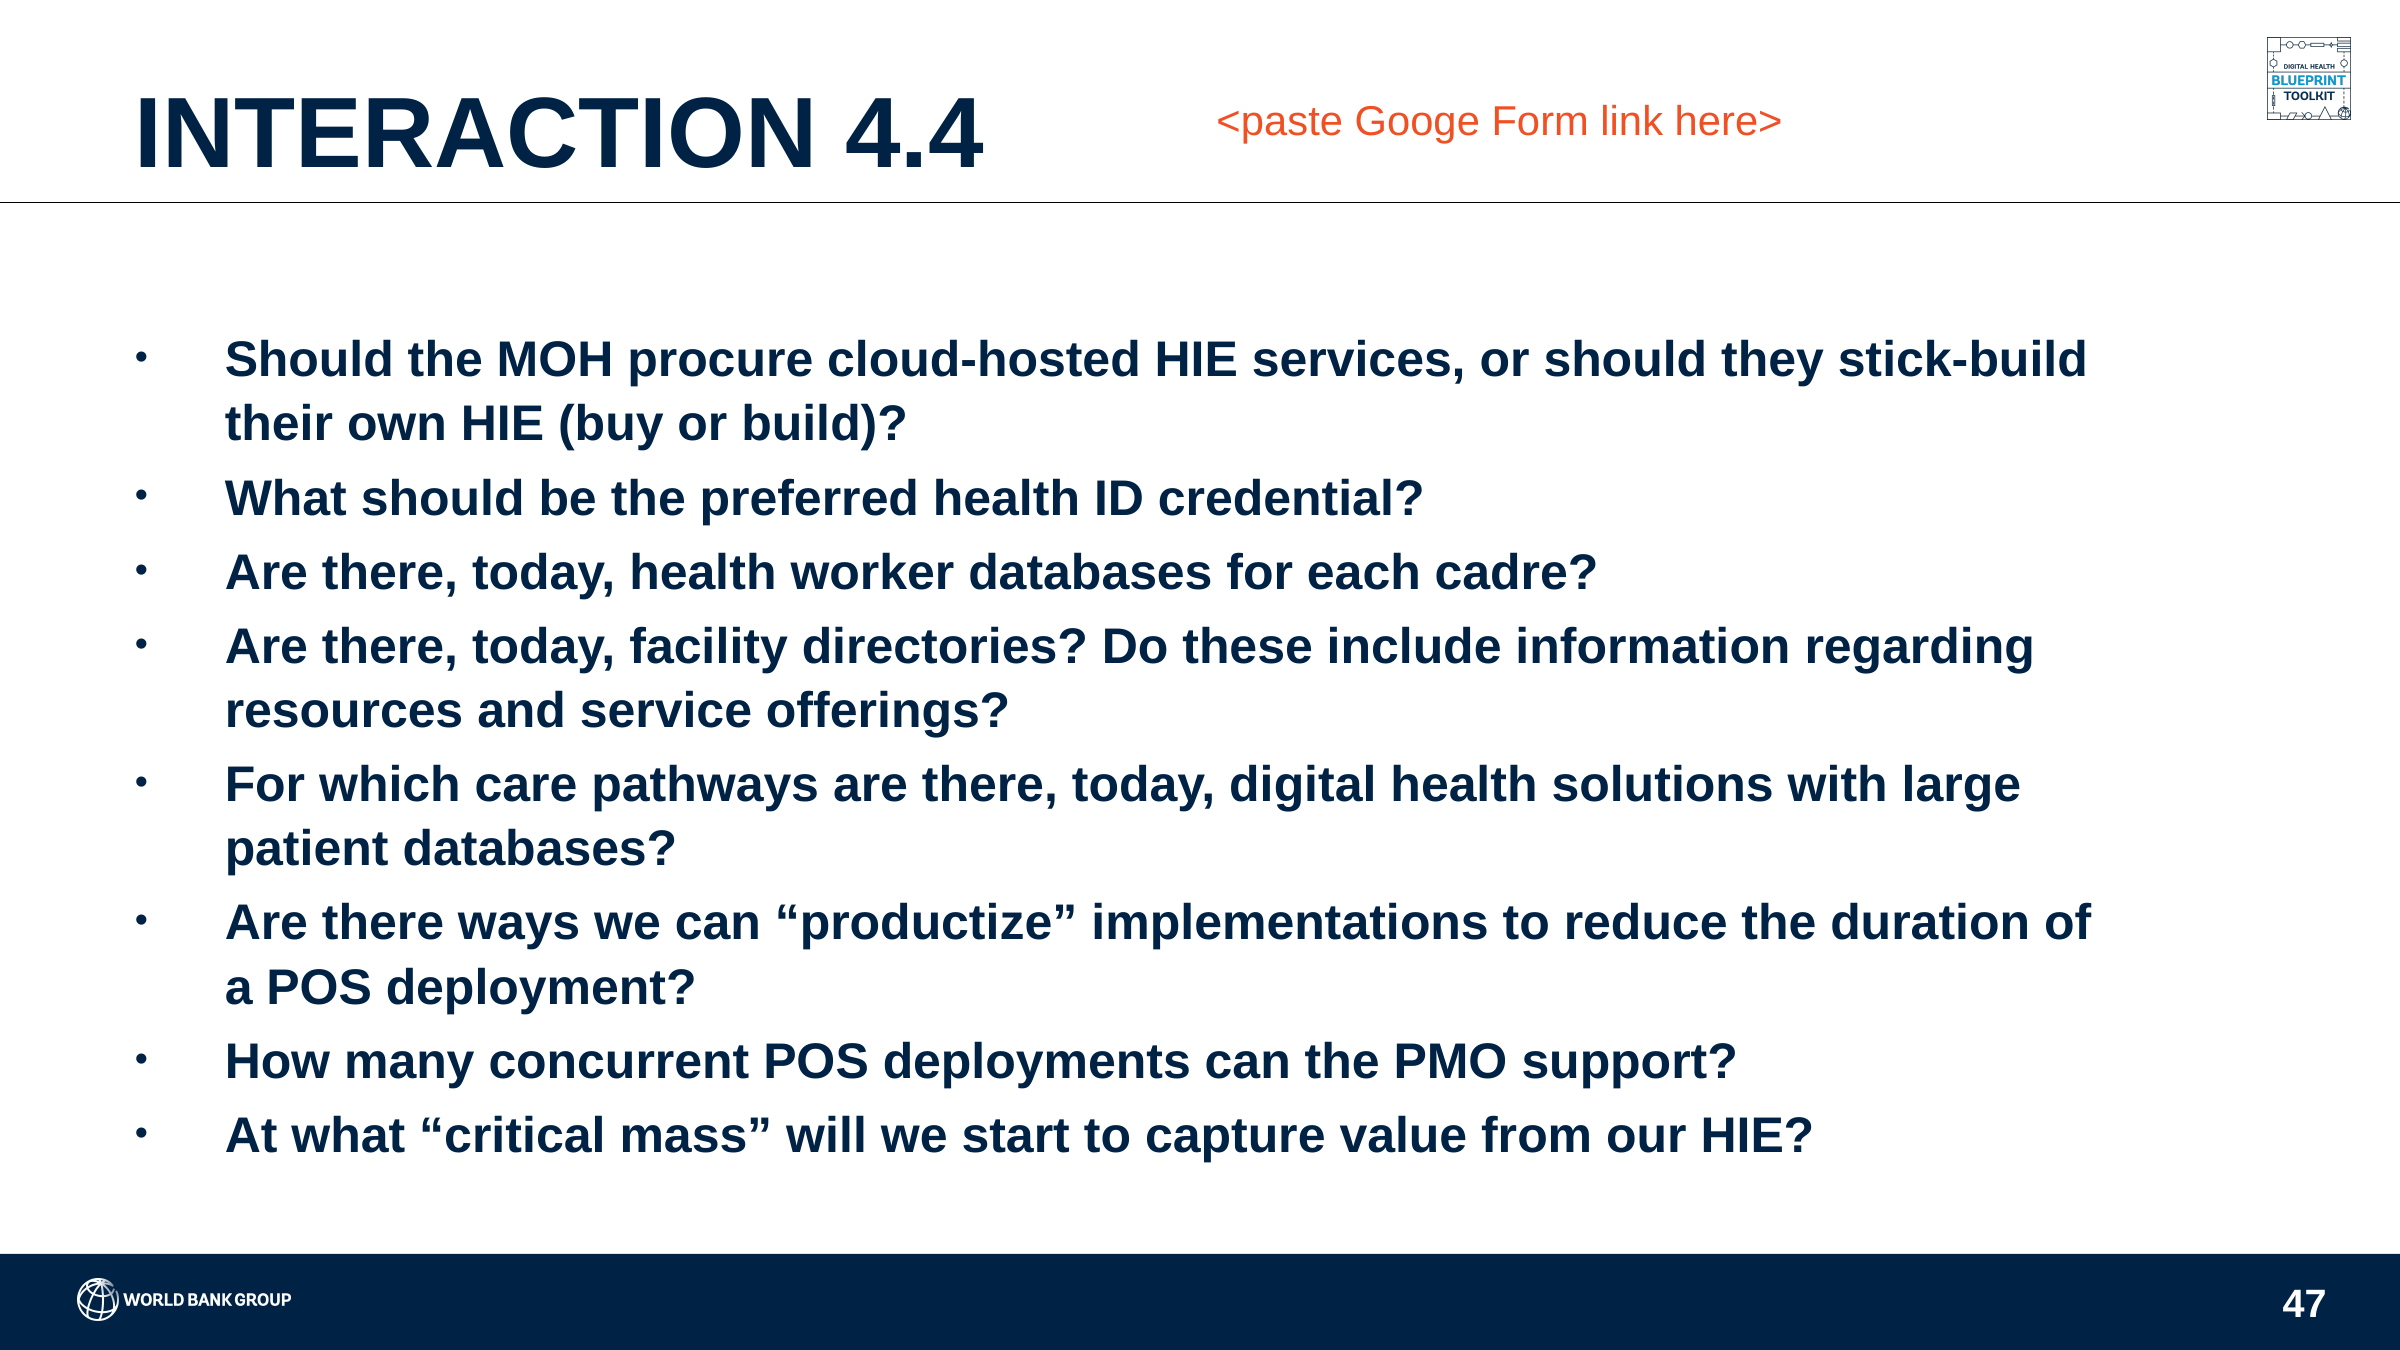

# INTERACTION 4.4
<paste Googe Form link here>
Should the MOH procure cloud-hosted HIE services, or should they stick-build their own HIE (buy or build)?
What should be the preferred health ID credential?
Are there, today, health worker databases for each cadre?
Are there, today, facility directories? Do these include information regarding resources and service offerings?
For which care pathways are there, today, digital health solutions with large patient databases?
Are there ways we can “productize” implementations to reduce the duration of a POS deployment?
How many concurrent POS deployments can the PMO support?
At what “critical mass” will we start to capture value from our HIE?
47